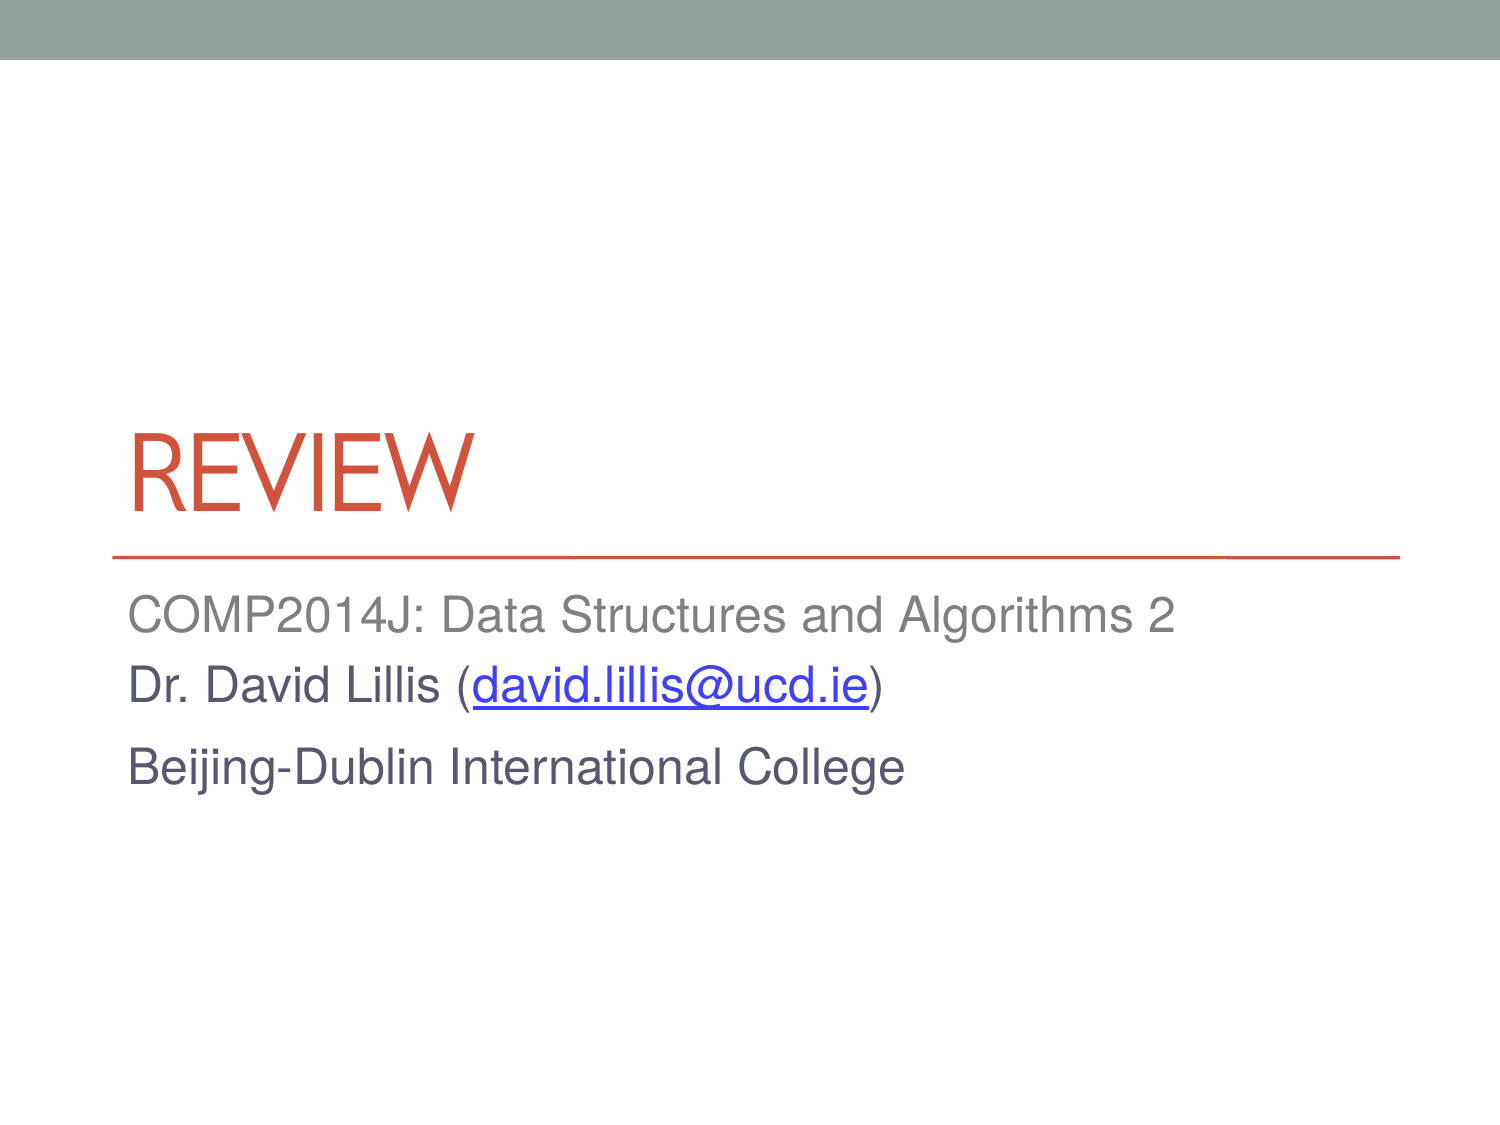

# Review
COMP2014J: Data Structures and Algorithms 2
Dr. David Lillis (david.lillis@ucd.ie)
Beijing-Dublin International College